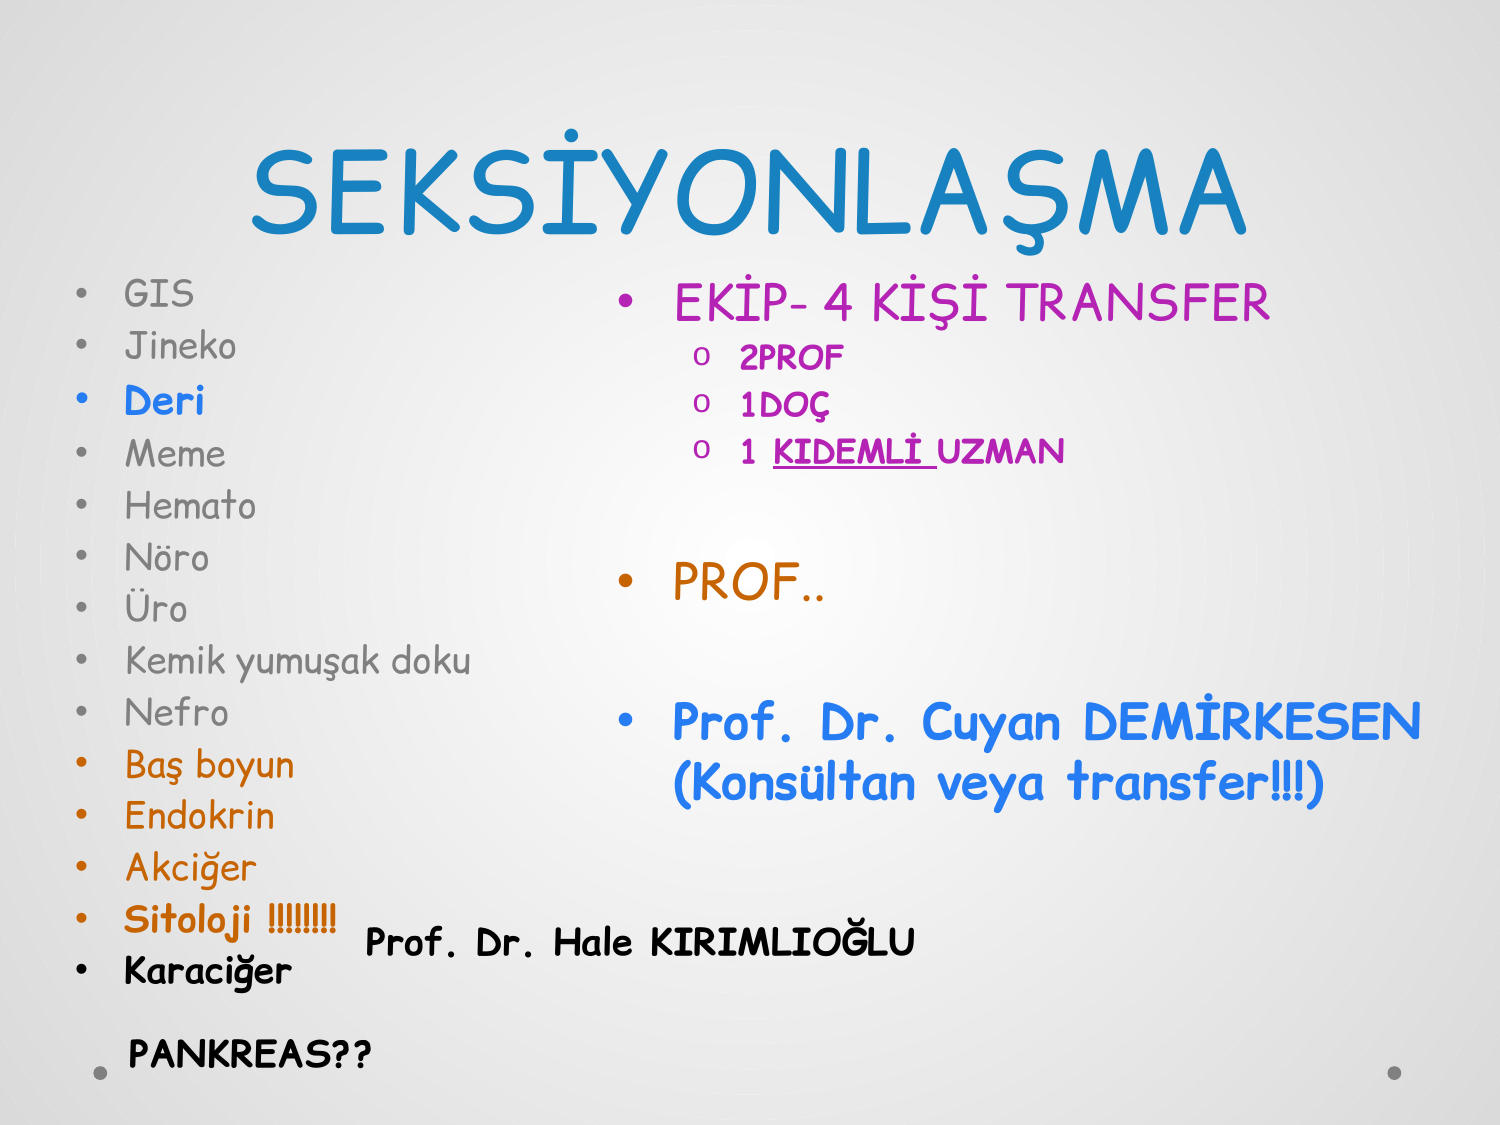

# SEKSİYONLAŞMA
GIS
Jineko
Deri
Meme
Hemato
Nöro
Üro
Kemik yumuşak doku
Nefro
Baş boyun
Endokrin
Akciğer
Sitoloji !!!!!!!!
Karaciğer

EKİP- 4 KİŞİ TRANSFER
2PROF
1DOÇ
1 KIDEMLİ UZMAN

PROF..

Prof. Dr. Cuyan DEMİRKESEN (Konsültan veya transfer!!!)
Prof. Dr. Hale KIRIMLIOĞLU
PANKREAS??